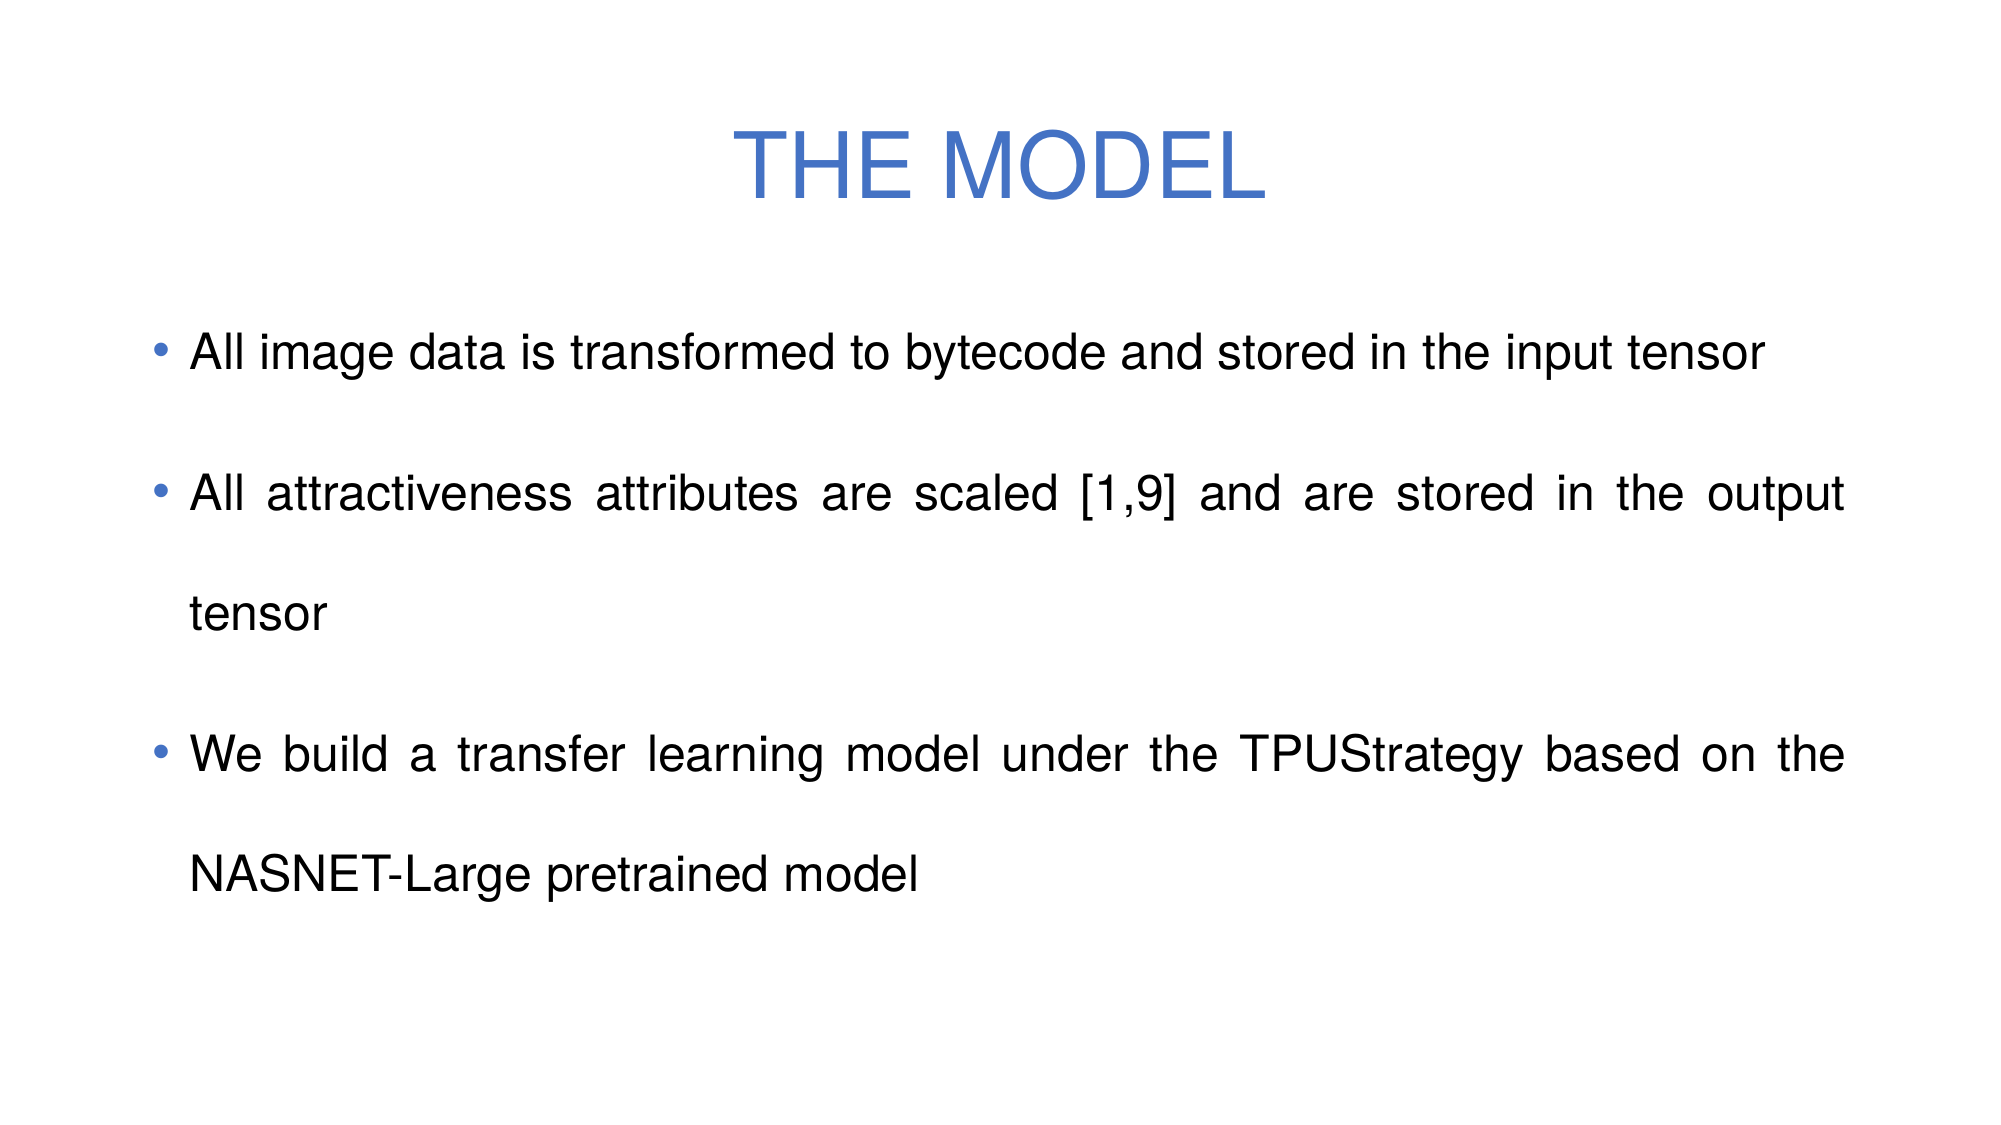

# THE MODEL
All image data is transformed to bytecode and stored in the input tensor
All attractiveness attributes are scaled [1,9] and are stored in the output tensor
We build a transfer learning model under the TPUStrategy based on the NASNET-Large pretrained model